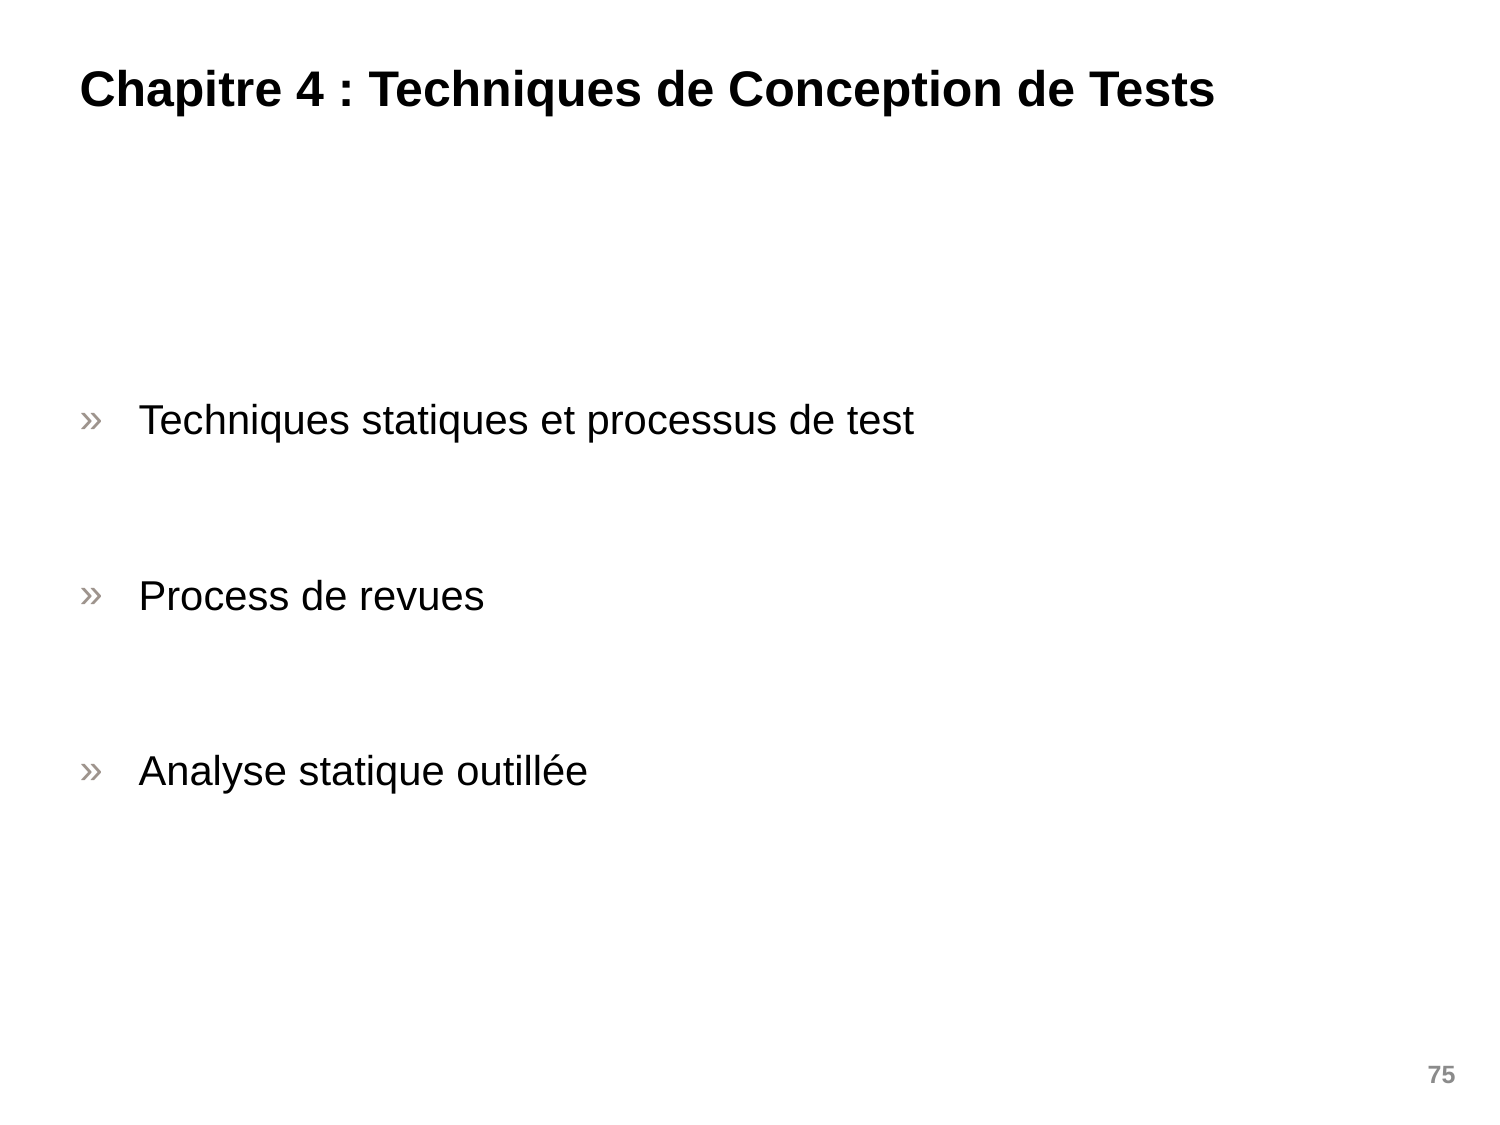

Chapitre 4 : Techniques de Conception de Tests
Techniques statiques et processus de test

Process de revues

Analyse statique outillée
75